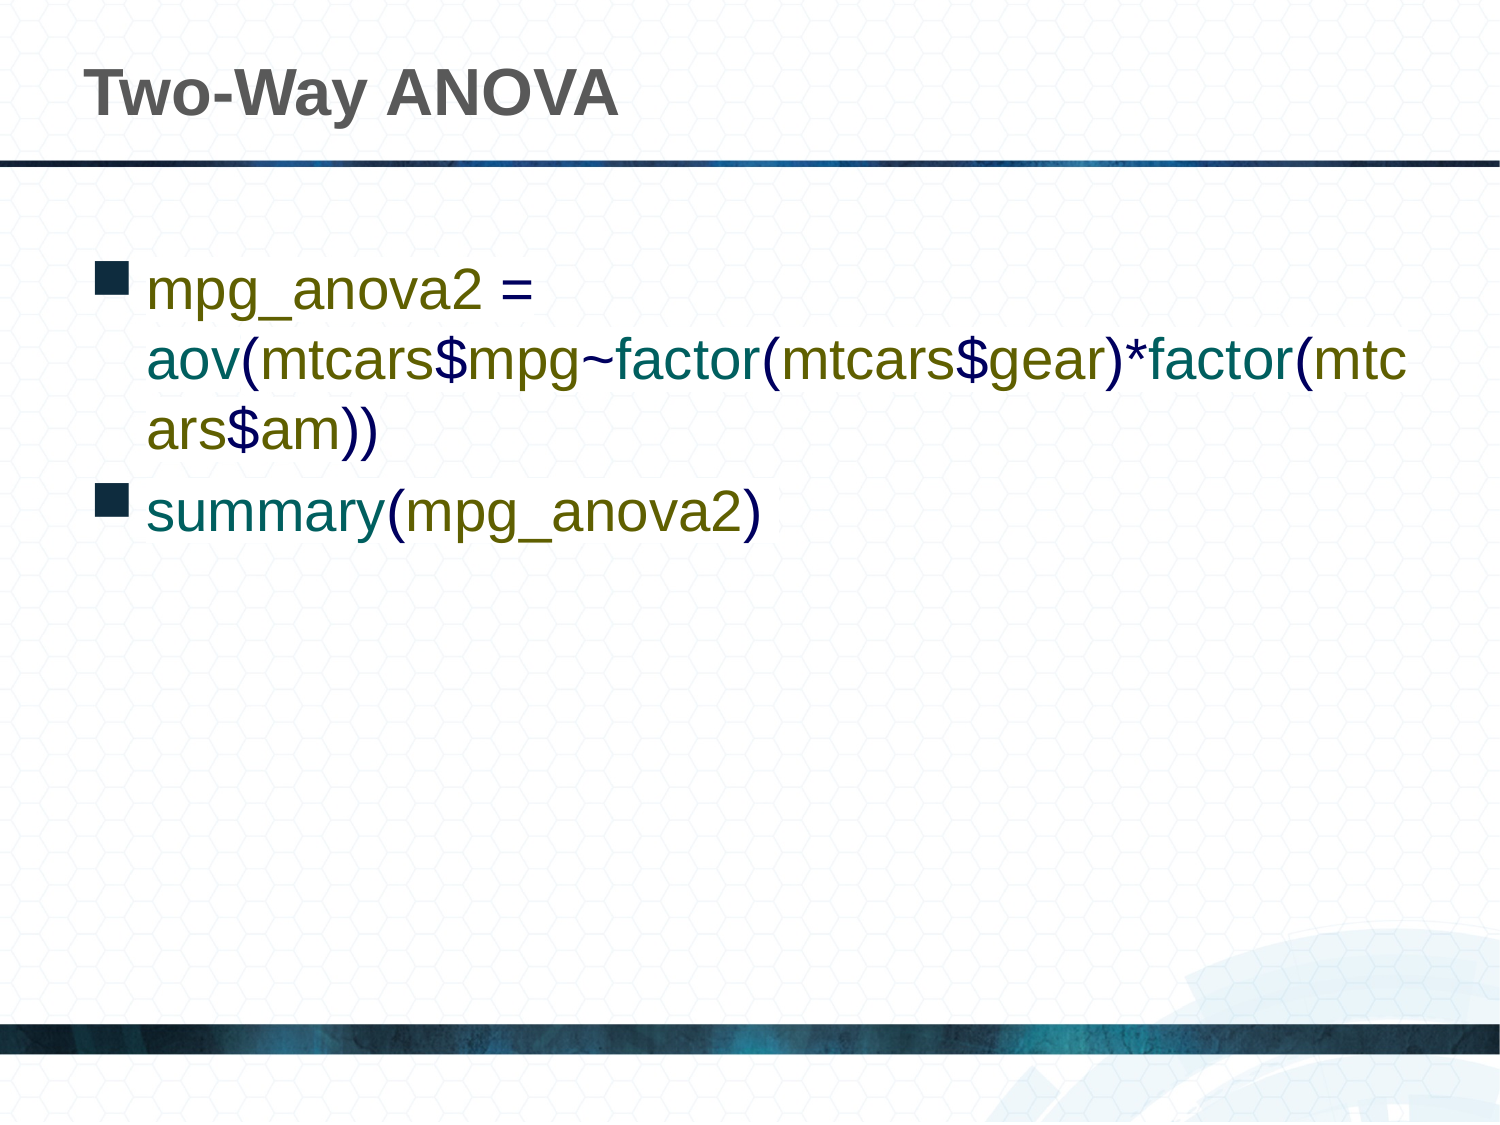

# Two-Way ANOVA
mpg_anova2 = aov(mtcars$mpg~factor(mtcars$gear)*factor(mtcars$am))
summary(mpg_anova2)